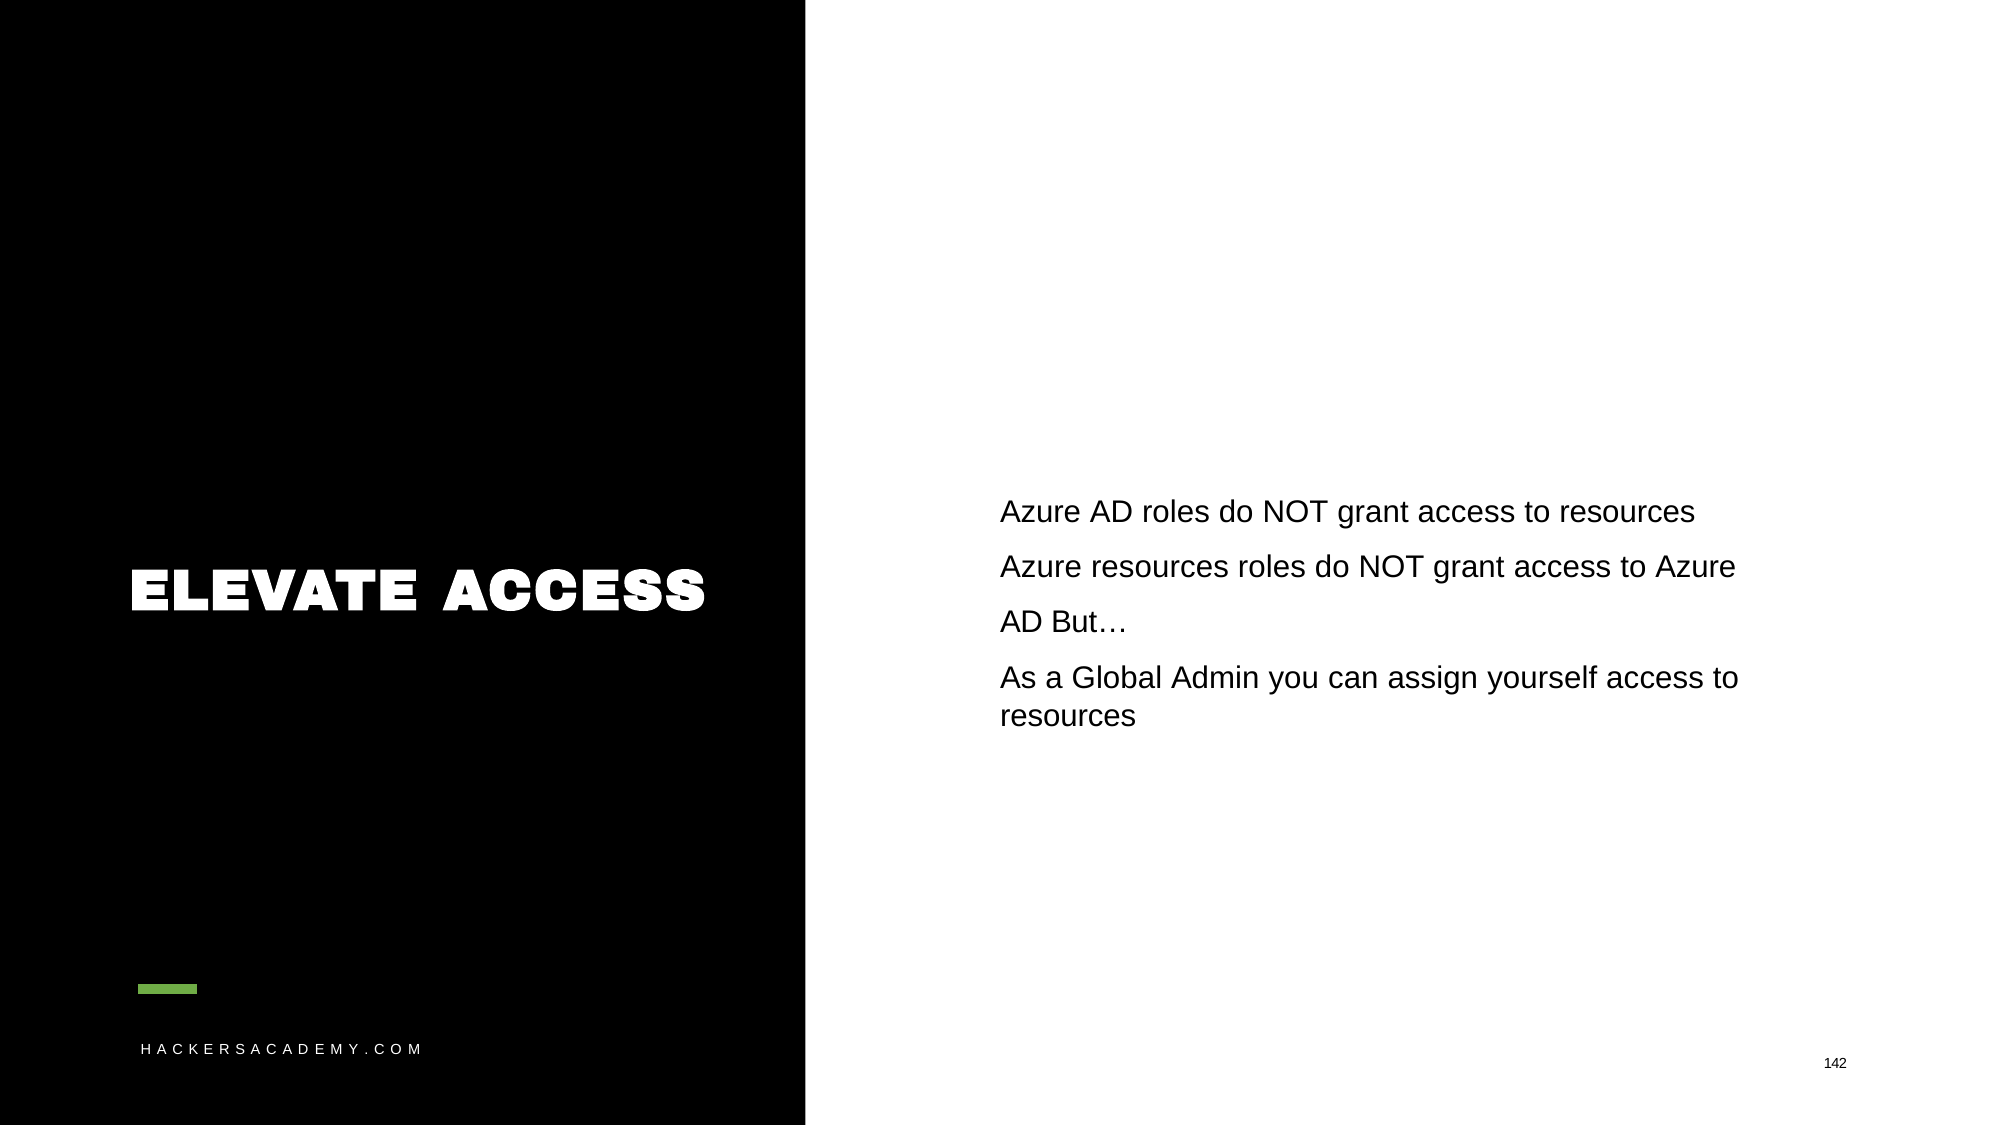

Azure AD roles do NOT grant access to resources  Azure resources roles do NOT grant access to Azure AD But…
ELEVATE ACCESS
As a Global Admin you can assign yourself access to resources
H A C K E R S A C A D E M Y . C O M
142